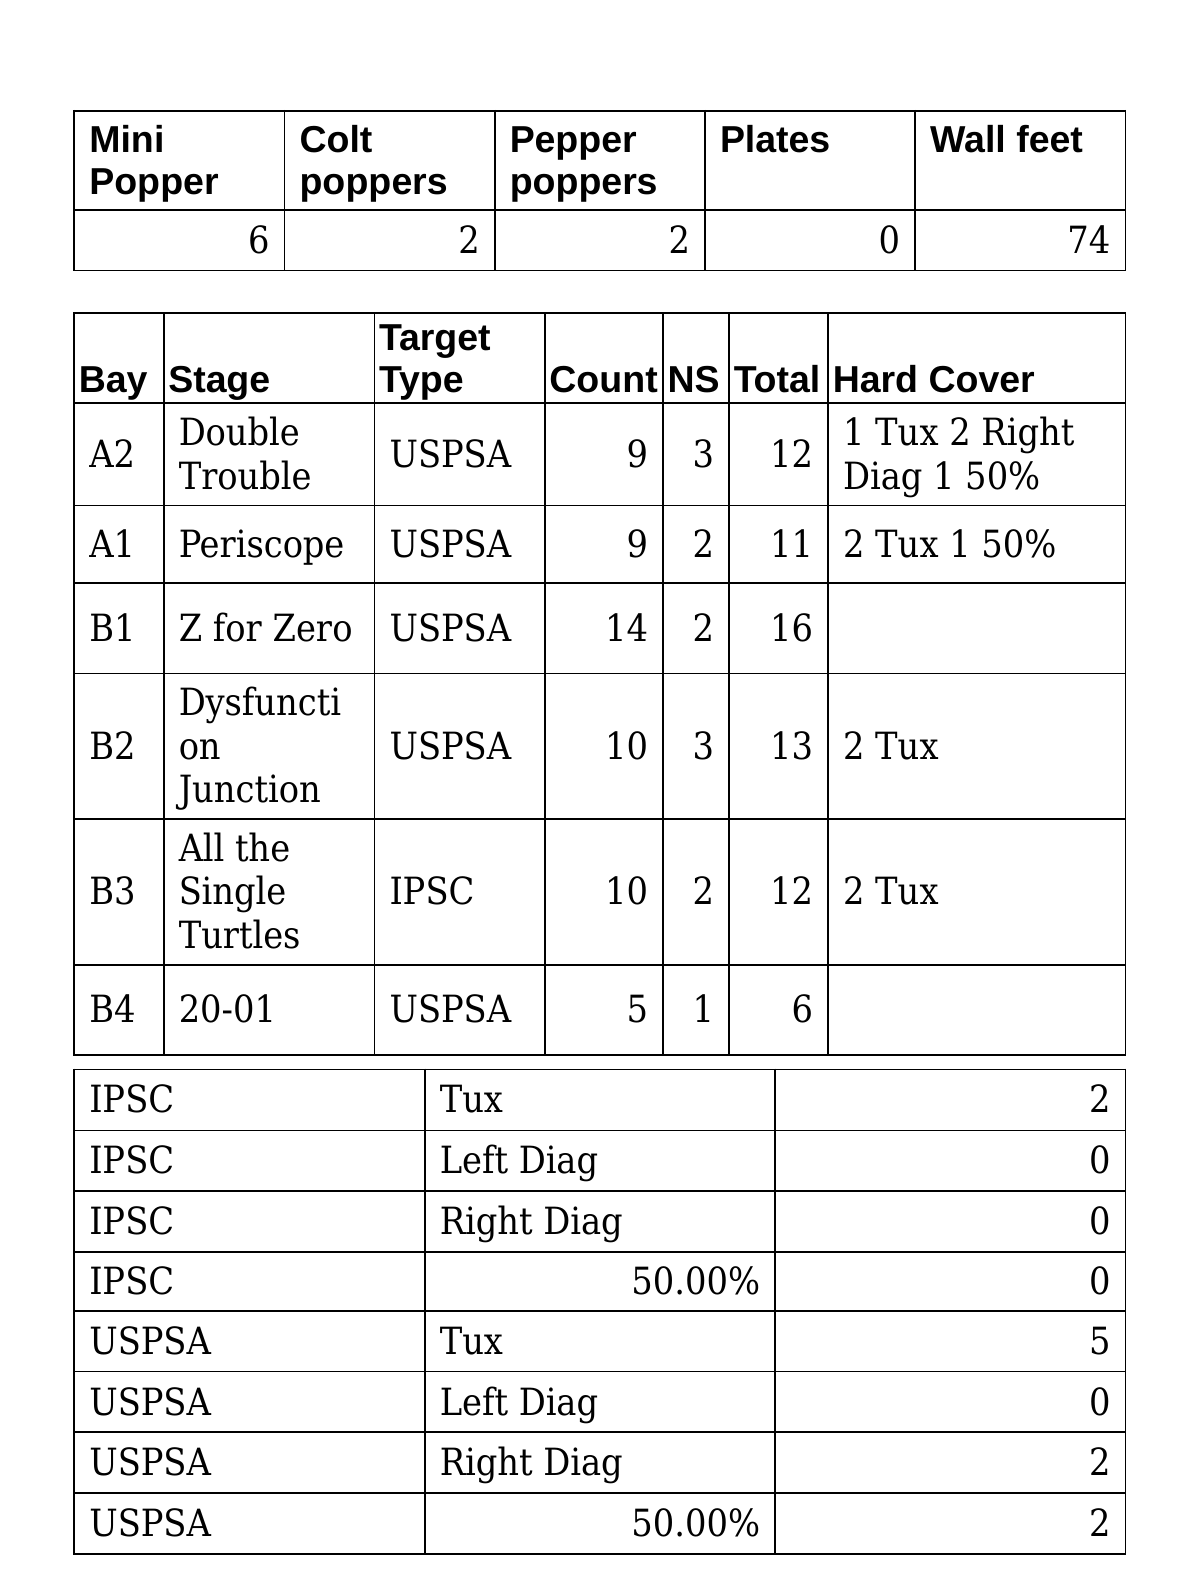

| Mini Popper | Colt poppers | Pepper poppers | Plates | Wall feet |
| --- | --- | --- | --- | --- |
| 6 | 2 | 2 | 0 | 74 |
| Bay | Stage | Target Type | Count | NS | Total | Hard Cover |
| --- | --- | --- | --- | --- | --- | --- |
| A2 | Double Trouble | USPSA | 9 | 3 | 12 | 1 Tux 2 Right Diag 1 50% |
| A1 | Periscope | USPSA | 9 | 2 | 11 | 2 Tux 1 50% |
| B1 | Z for Zero | USPSA | 14 | 2 | 16 |  |
| B2 | Dysfunction Junction | USPSA | 10 | 3 | 13 | 2 Tux |
| B3 | All the Single Turtles | IPSC | 10 | 2 | 12 | 2 Tux |
| B4 | 20-01 | USPSA | 5 | 1 | 6 |  |
| IPSC | Tux | 2 |
| --- | --- | --- |
| IPSC | Left Diag | 0 |
| IPSC | Right Diag | 0 |
| IPSC | 50.00% | 0 |
| USPSA | Tux | 5 |
| USPSA | Left Diag | 0 |
| USPSA | Right Diag | 2 |
| USPSA | 50.00% | 2 |